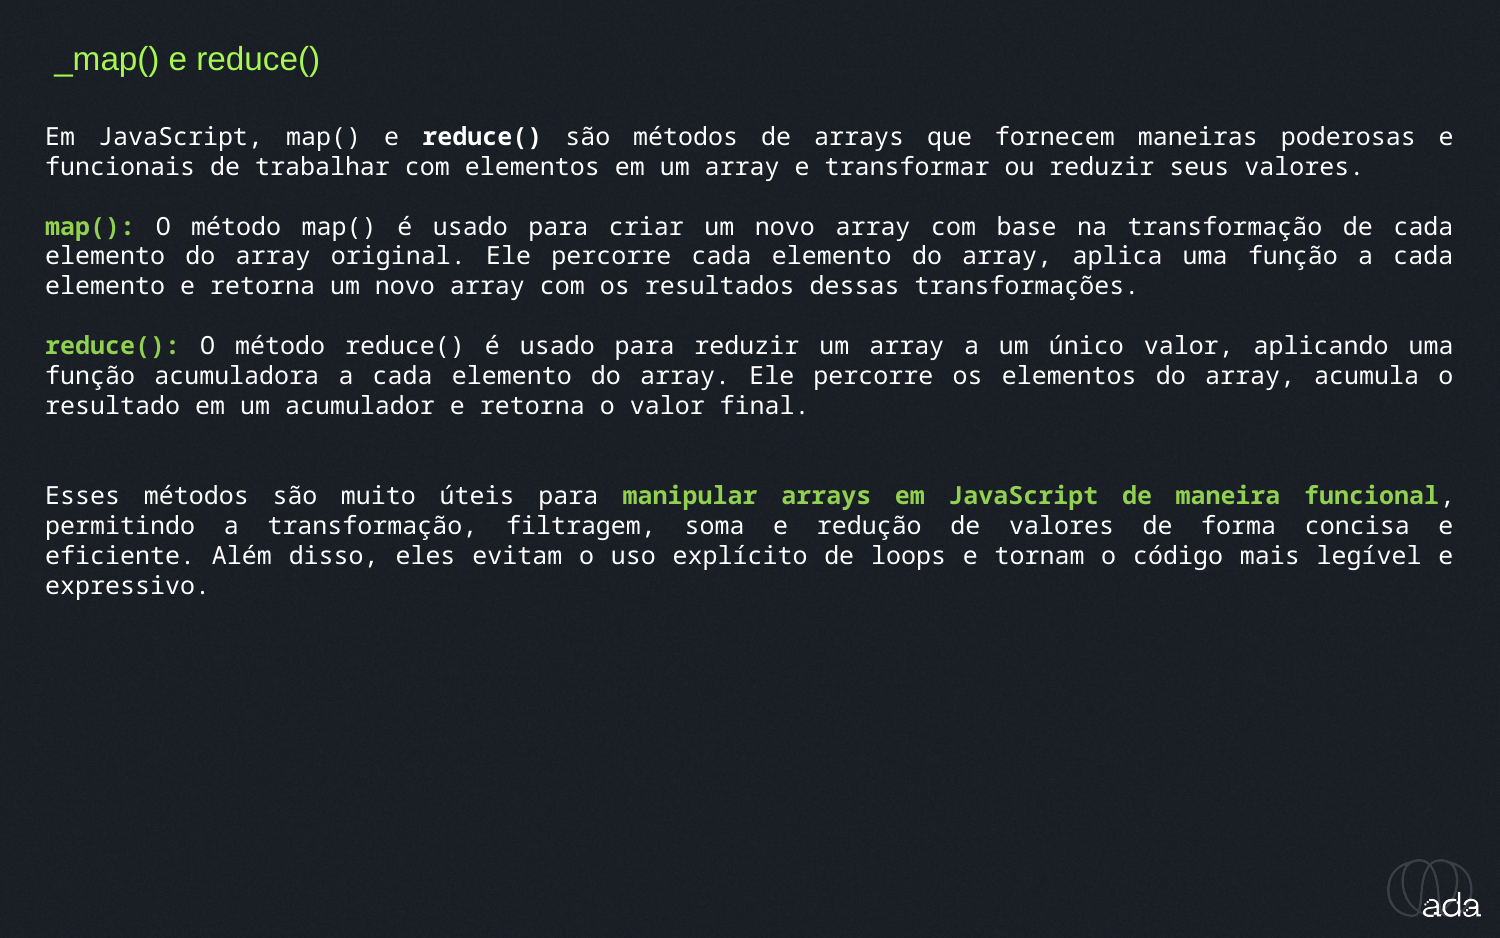

_map() e reduce()
Em JavaScript, map() e reduce() são métodos de arrays que fornecem maneiras poderosas e funcionais de trabalhar com elementos em um array e transformar ou reduzir seus valores.

map(): O método map() é usado para criar um novo array com base na transformação de cada elemento do array original. Ele percorre cada elemento do array, aplica uma função a cada elemento e retorna um novo array com os resultados dessas transformações.

reduce(): O método reduce() é usado para reduzir um array a um único valor, aplicando uma função acumuladora a cada elemento do array. Ele percorre os elementos do array, acumula o resultado em um acumulador e retorna o valor final.

Esses métodos são muito úteis para manipular arrays em JavaScript de maneira funcional, permitindo a transformação, filtragem, soma e redução de valores de forma concisa e eficiente. Além disso, eles evitam o uso explícito de loops e tornam o código mais legível e expressivo.